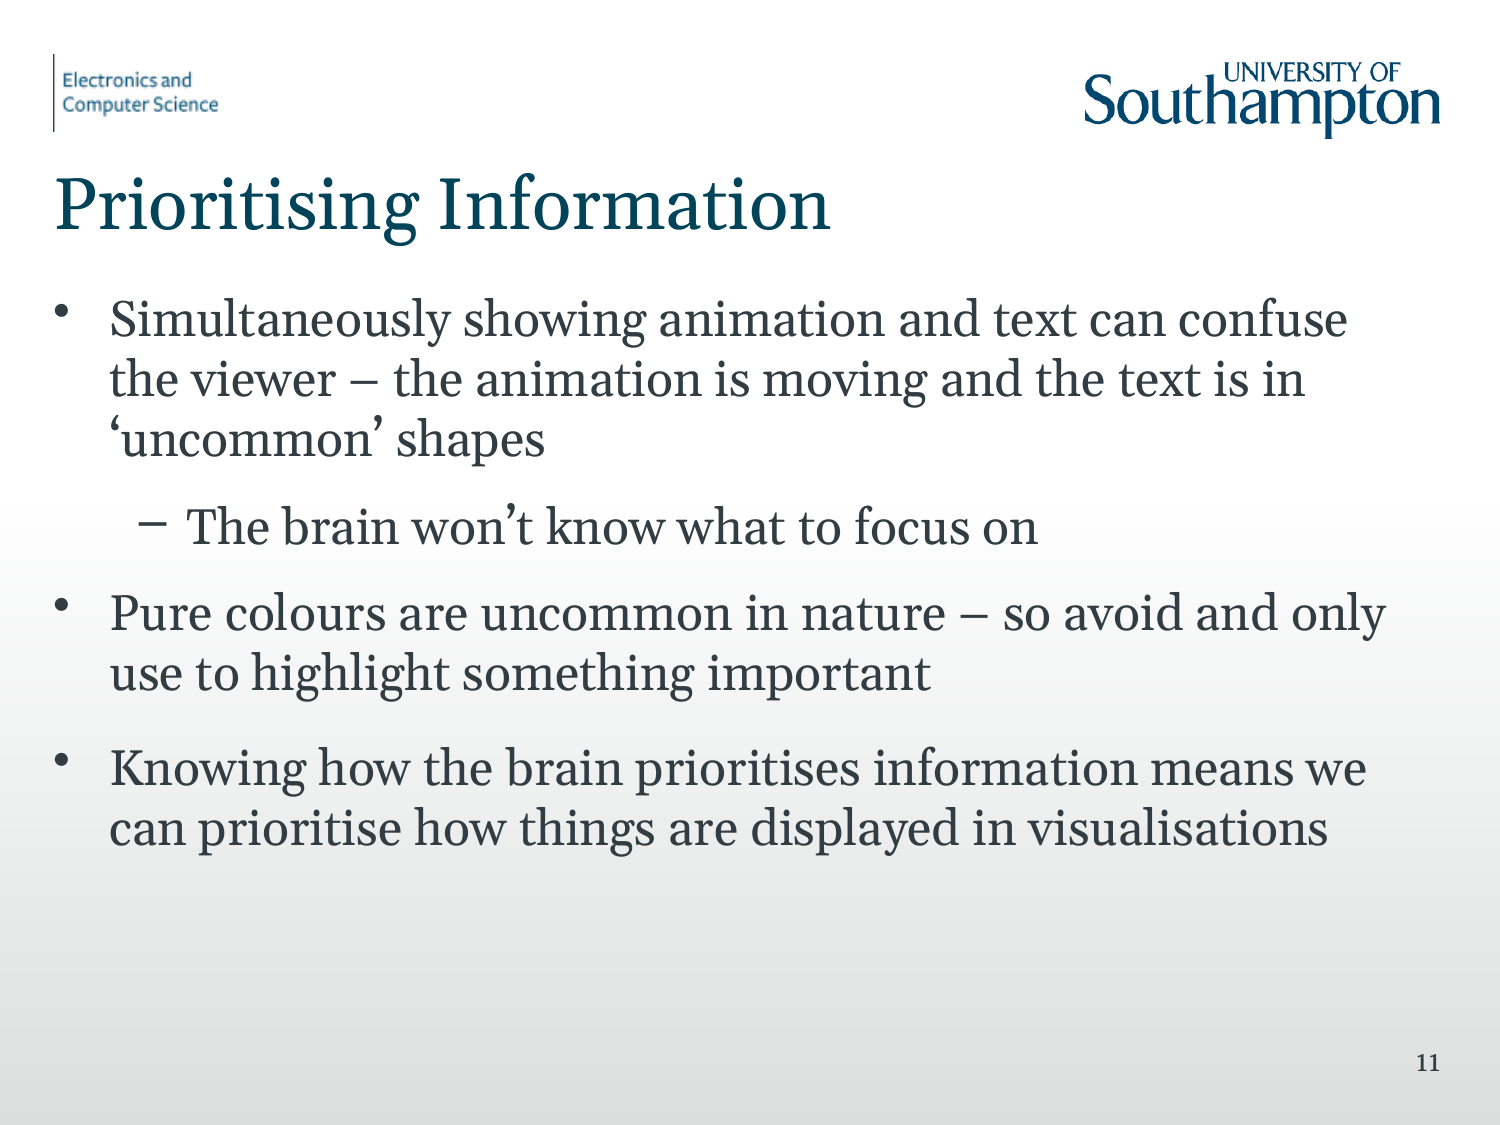

# Prioritising Information
Simultaneously showing animation and text can confuse the viewer – the animation is moving and the text is in ‘uncommon’ shapes
The brain won’t know what to focus on
Pure colours are uncommon in nature – so avoid and only use to highlight something important
Knowing how the brain prioritises information means we can prioritise how things are displayed in visualisations
11